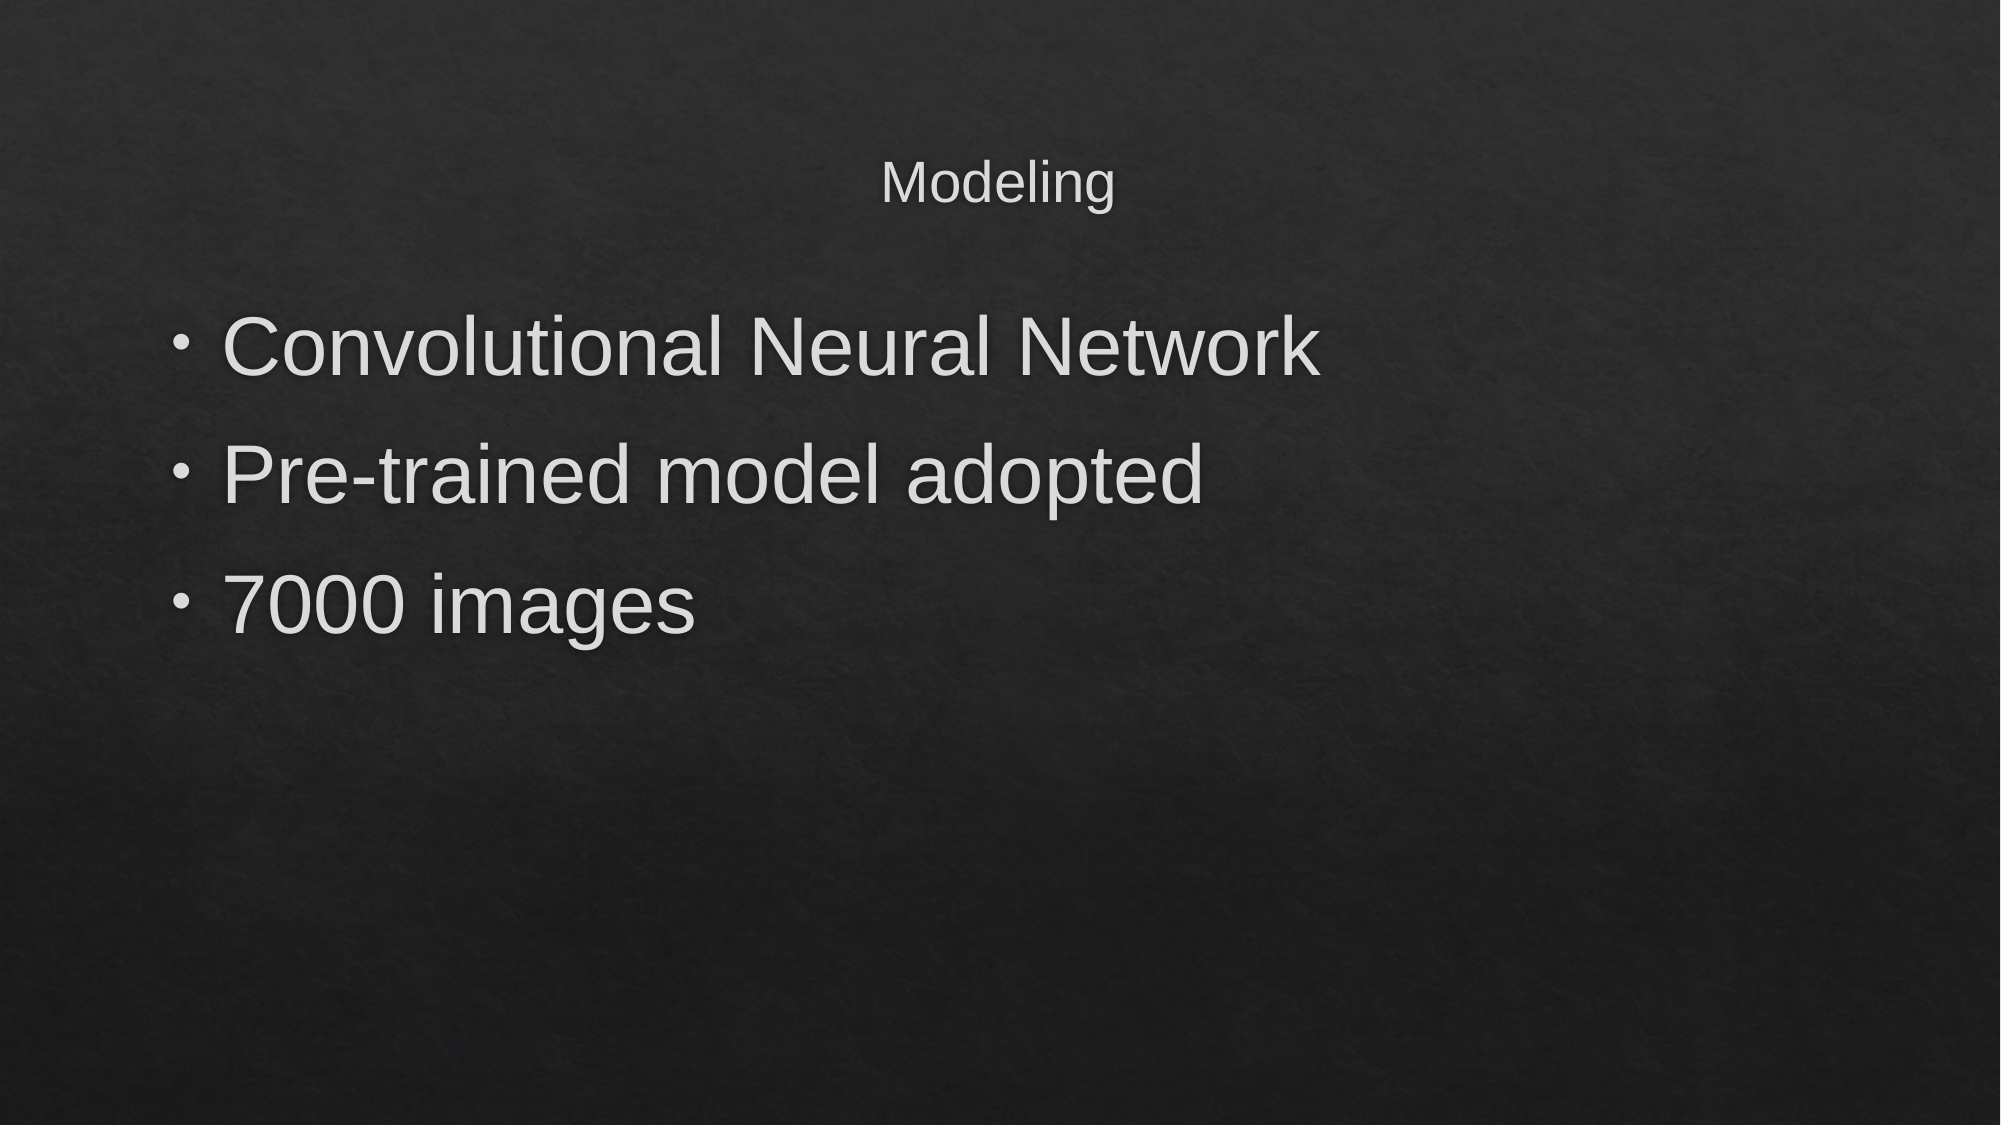

# Modeling
Convolutional Neural Network
Pre-trained model adopted
7000 images